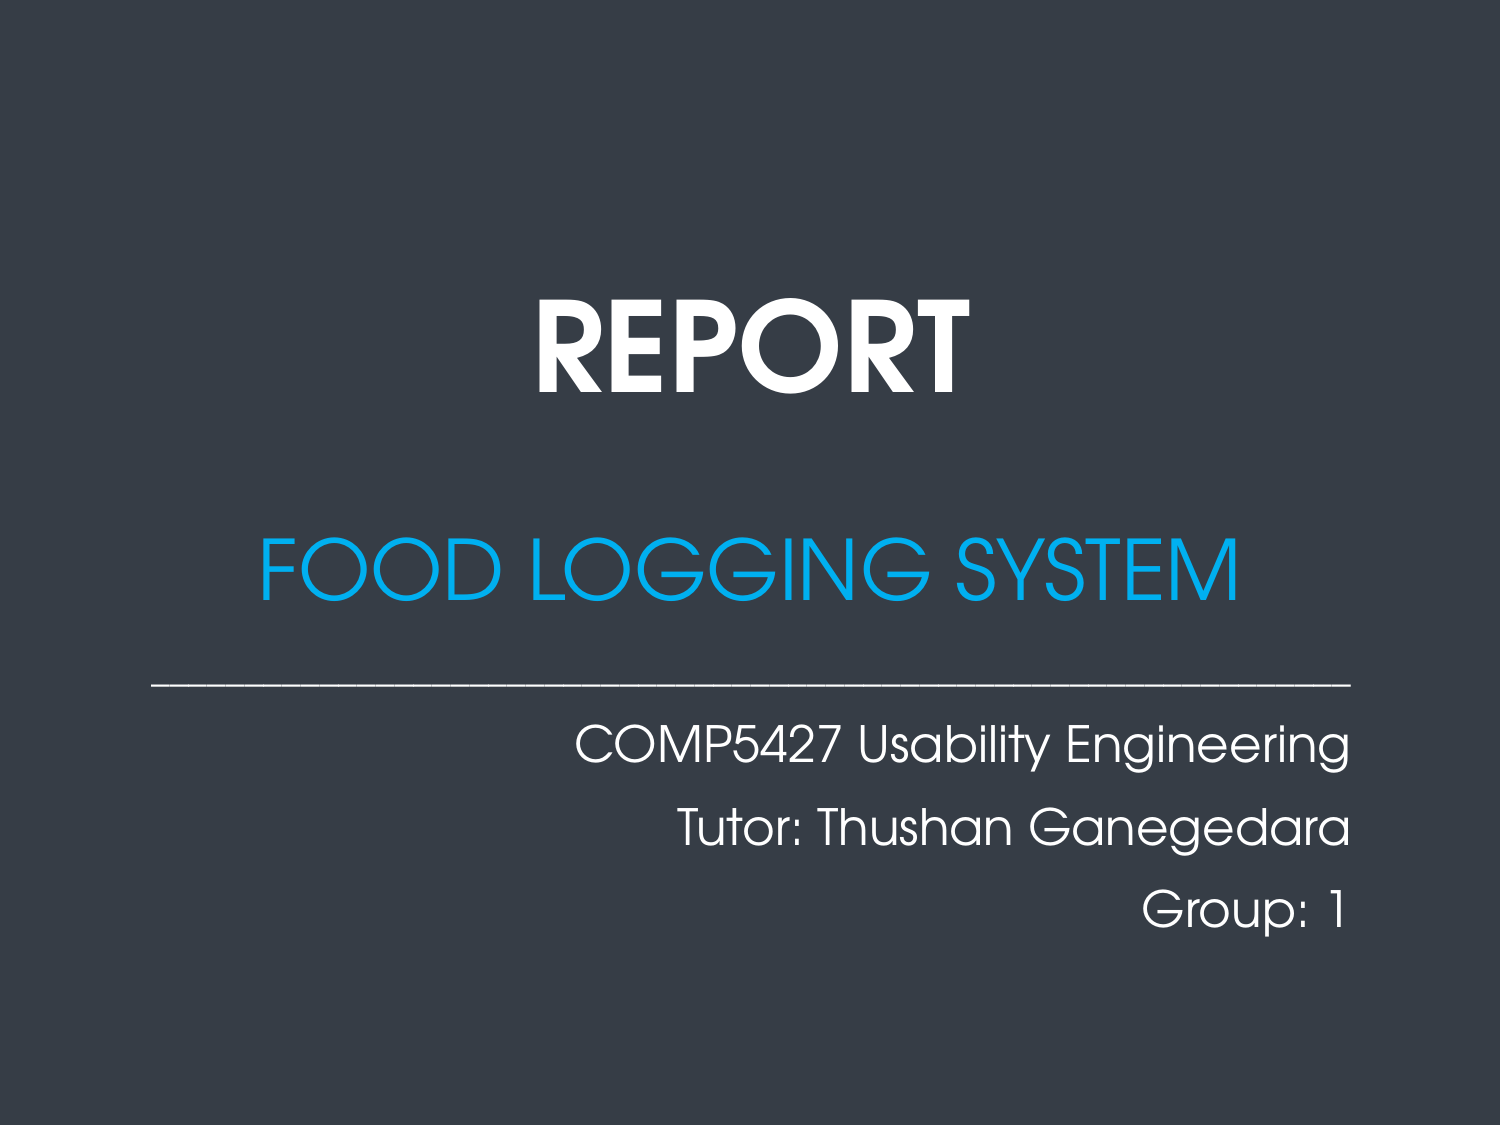

# Report Food Logging System
________________________________________________________________
COMP5427 Usability Engineering
Tutor: Thushan Ganegedara
Group: 1